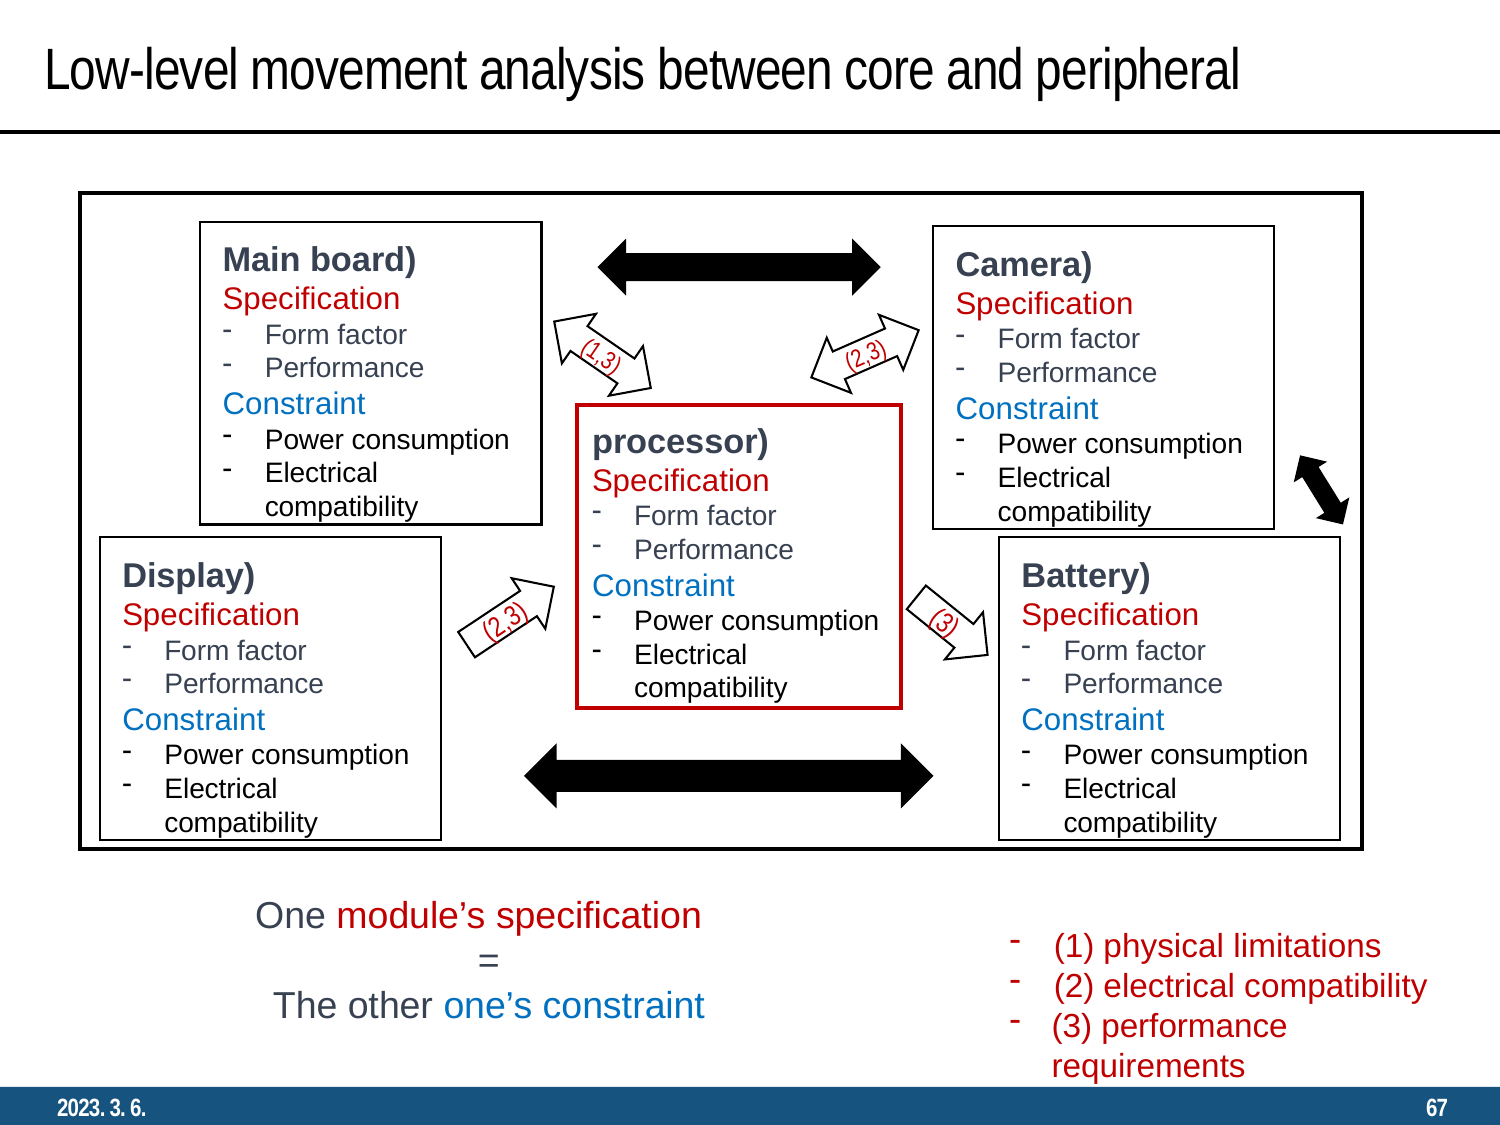

Low-level movement analysis between core and peripheral

Main board)
Specification
Form factor
Performance
Constraint
Power consumption
Electrical compatibility

Camera)
Specification
Form factor
Performance
Constraint
Power consumption
Electrical compatibility

(2,3)
(1,3)

processor)
Specification
Form factor
Performance
Constraint
Power consumption
Electrical compatibility

Display)
Specification
Form factor
Performance
Constraint
Power consumption
Electrical compatibility

Battery)
Specification
Form factor
Performance
Constraint
Power consumption
Electrical compatibility
(2,3)
(3)

One module’s specification
=
 The other one’s constraint
 (1) physical limitations
 (2) electrical compatibility
(3) performance requirements
2023. 3. 6.
67